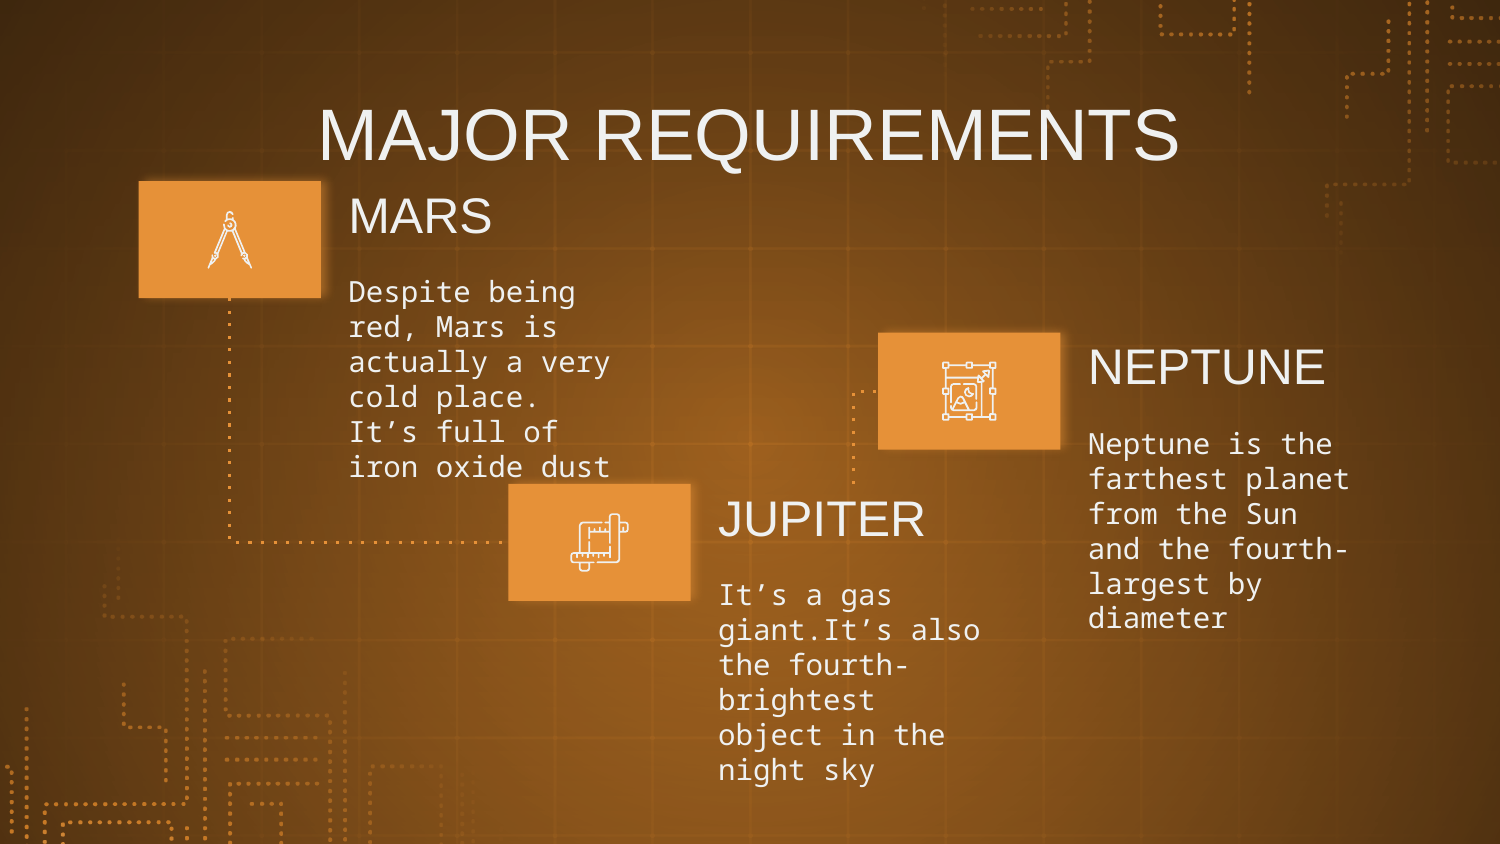

# MAJOR REQUIREMENTS

MARS

Despite being red, Mars is actually a very cold place. It’s full of iron oxide dust

NEPTUNE

Neptune is the farthest planet from the Sun and the fourth-largest by diameter

JUPITER

It’s a gas giant.It’s also the fourth- brightest object in the night sky